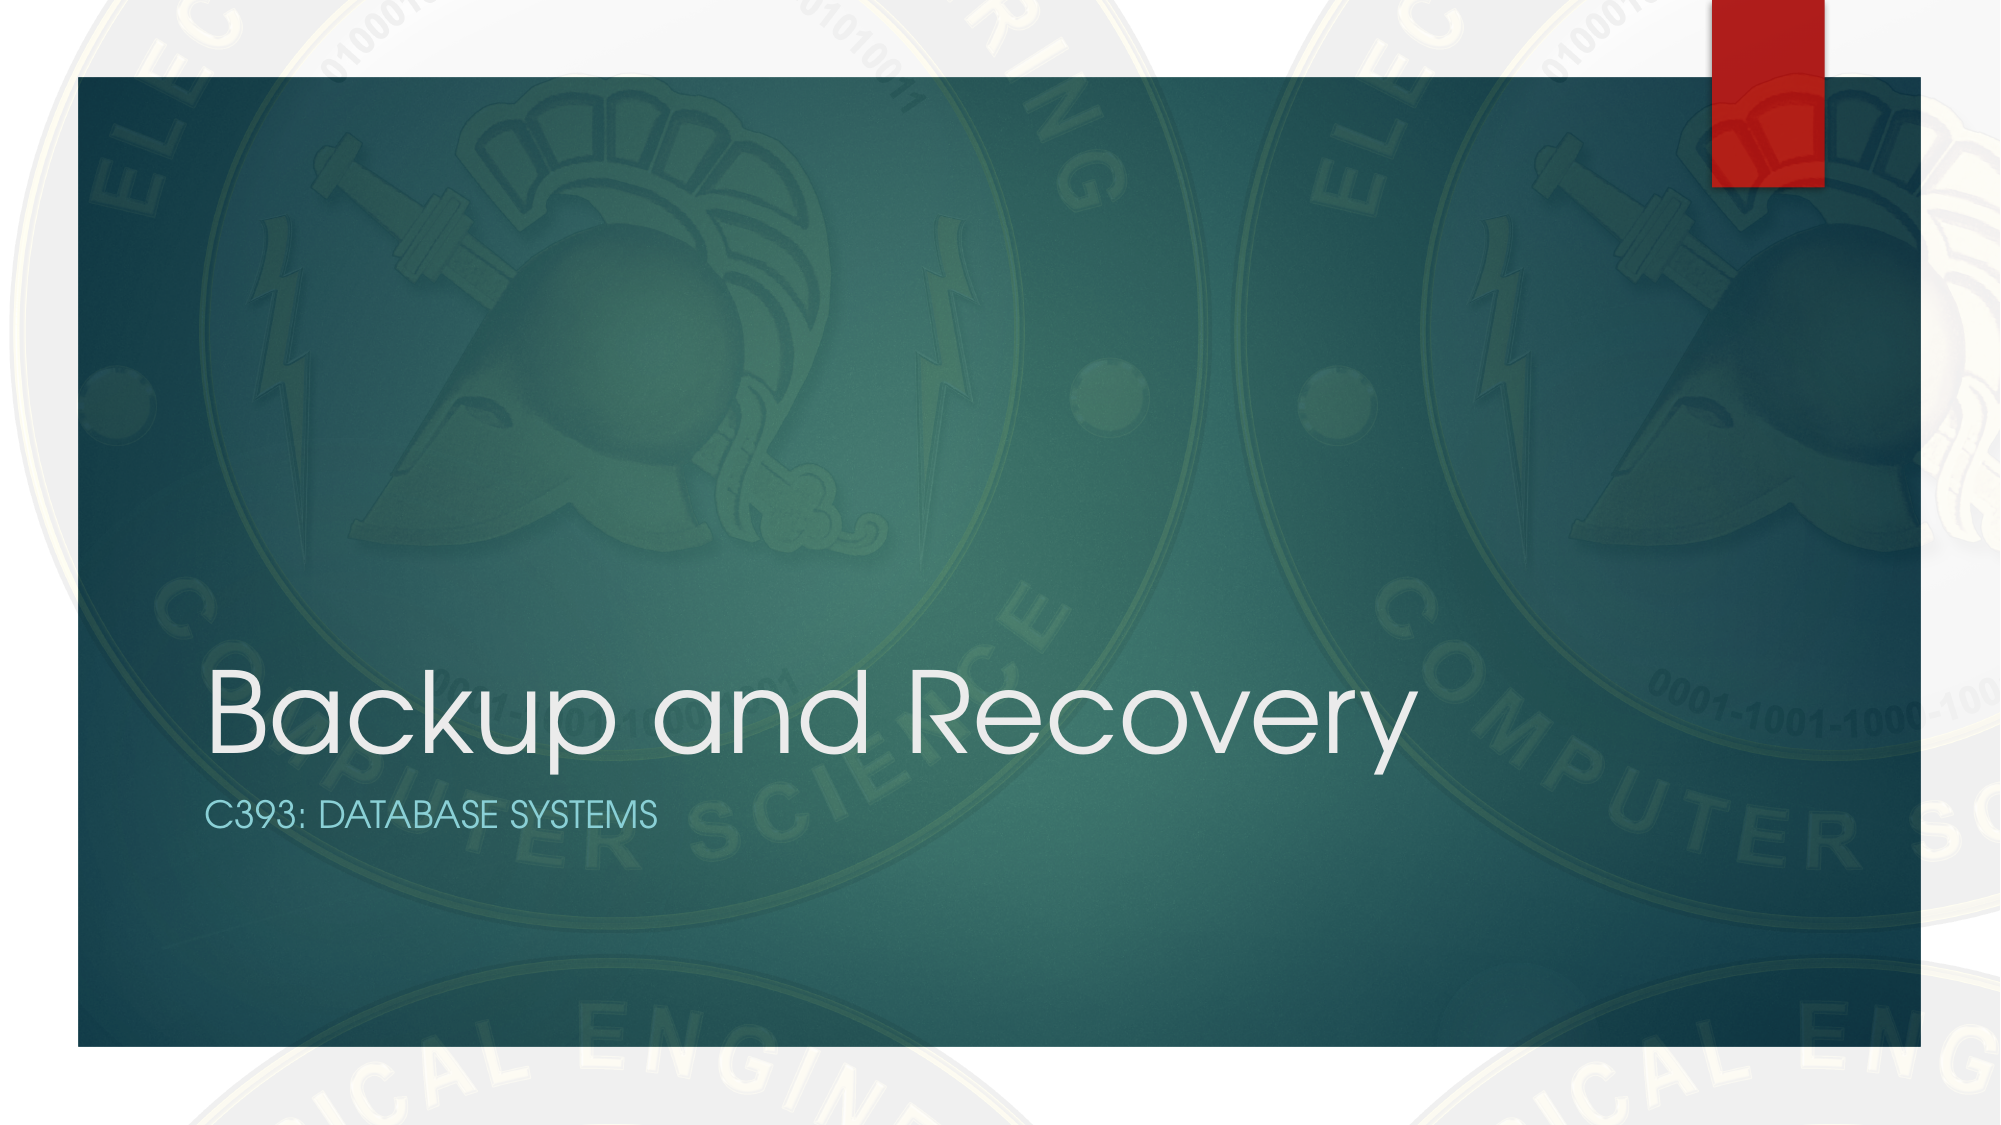

# Backup and Recovery
C393: Database Systems